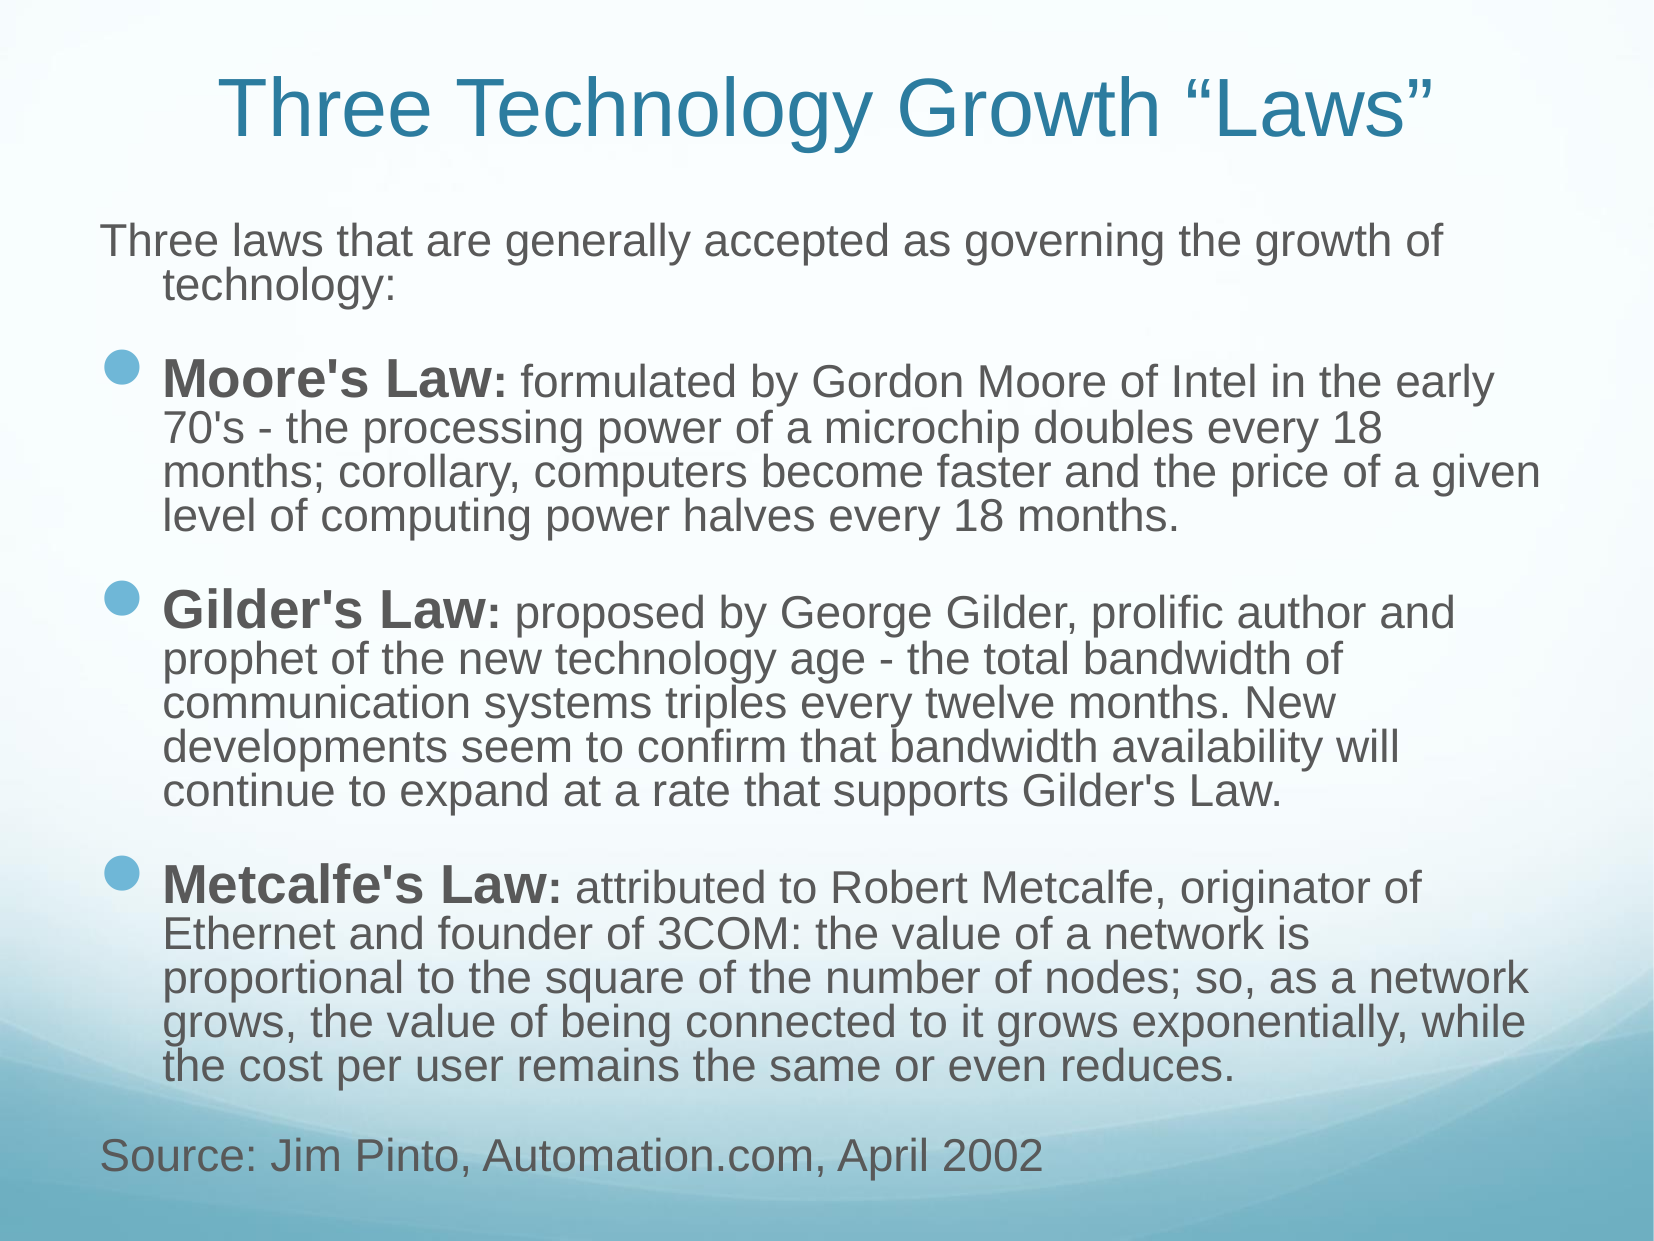

# Three Technology Growth “Laws”
Three laws that are generally accepted as governing the growth of technology:
Moore's Law: formulated by Gordon Moore of Intel in the early 70's - the processing power of a microchip doubles every 18 months; corollary, computers become faster and the price of a given level of computing power halves every 18 months.
Gilder's Law: proposed by George Gilder, prolific author and prophet of the new technology age - the total bandwidth of communication systems triples every twelve months. New developments seem to confirm that bandwidth availability will continue to expand at a rate that supports Gilder's Law.
Metcalfe's Law: attributed to Robert Metcalfe, originator of Ethernet and founder of 3COM: the value of a network is proportional to the square of the number of nodes; so, as a network grows, the value of being connected to it grows exponentially, while the cost per user remains the same or even reduces.
Source: Jim Pinto, Automation.com, April 2002